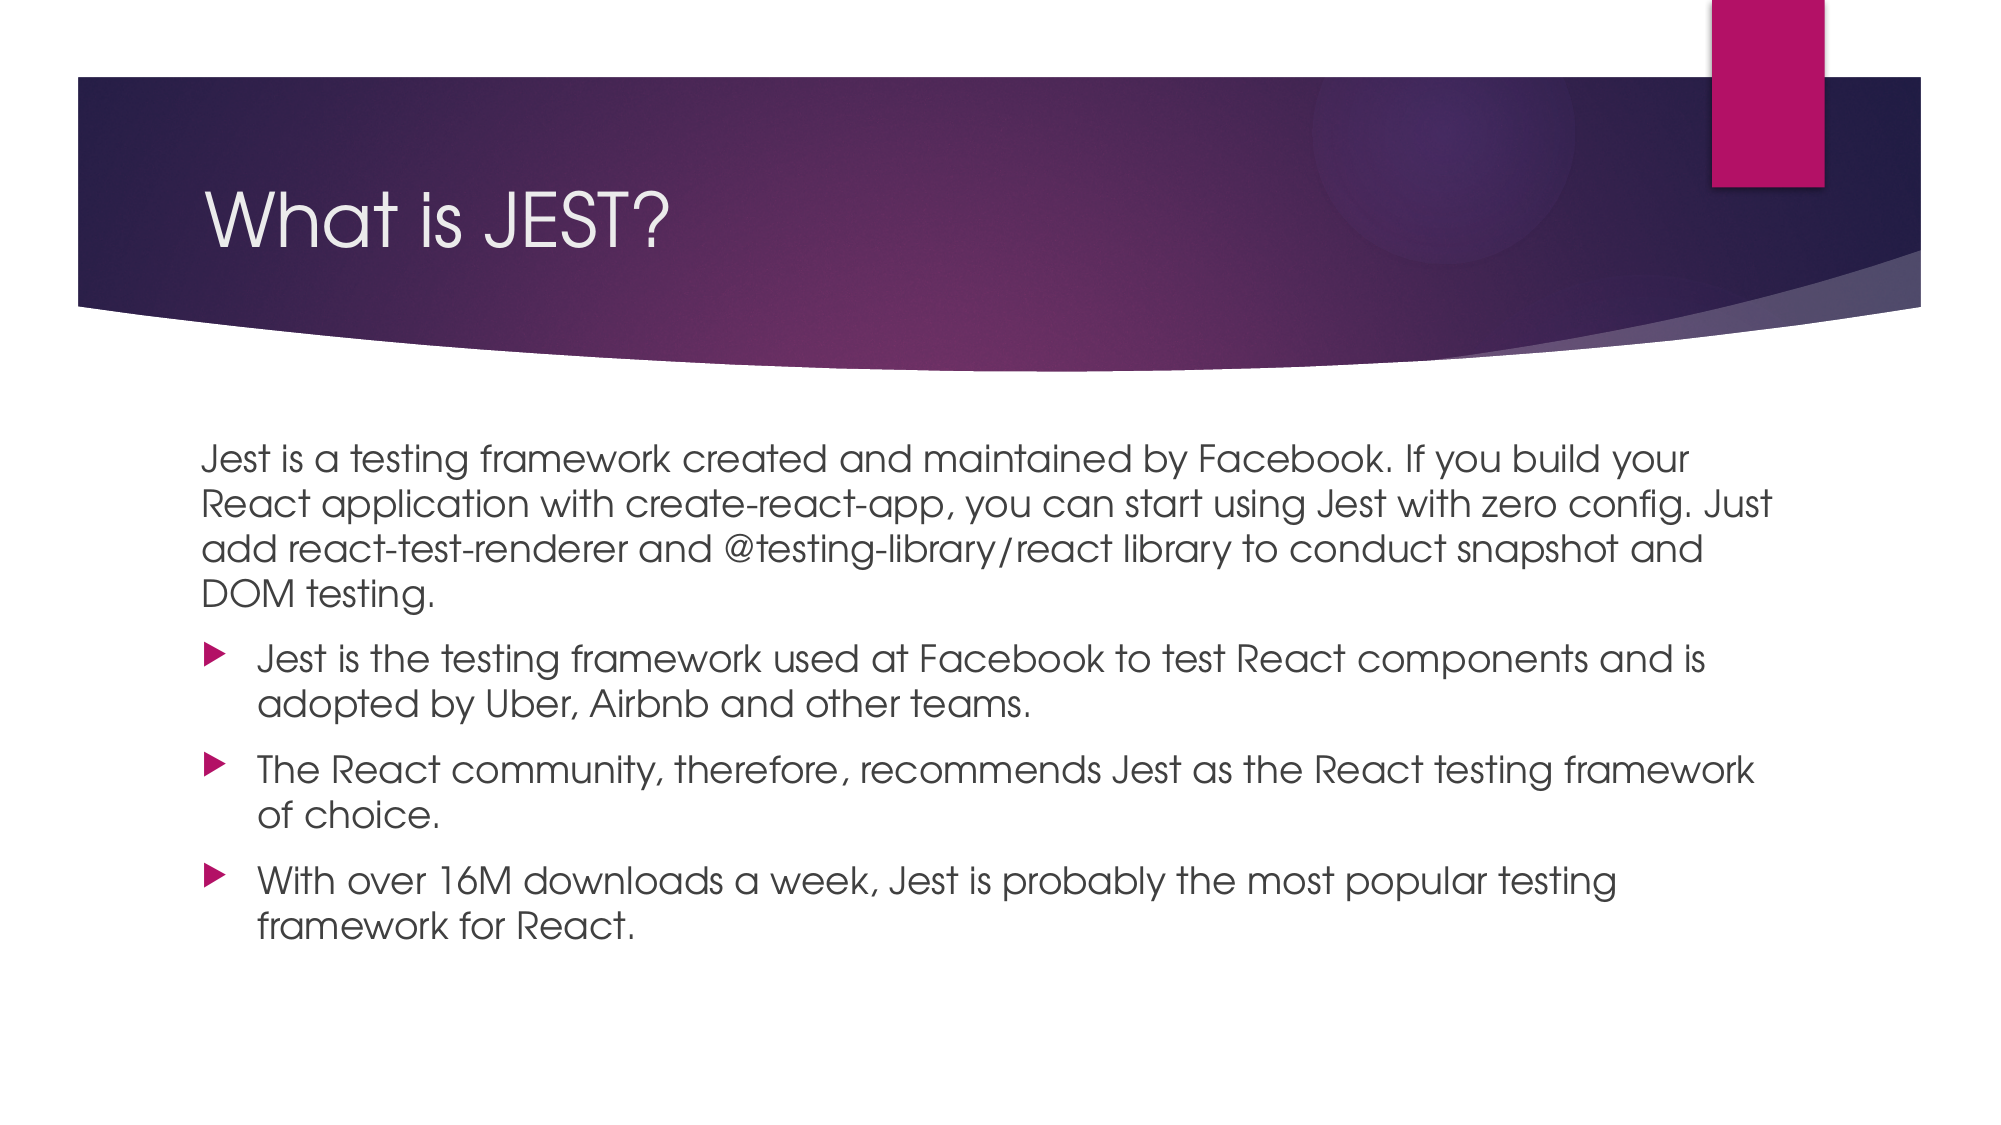

# What is JEST?
Jest is a testing framework created and maintained by Facebook. If you build your React application with create-react-app, you can start using Jest with zero config. Just add react-test-renderer and @testing-library/react library to conduct snapshot and DOM testing.
Jest is the testing framework used at Facebook to test React components and is adopted by Uber, Airbnb and other teams.
The React community, therefore, recommends Jest as the React testing framework of choice.
With over 16M downloads a week, Jest is probably the most popular testing framework for React.